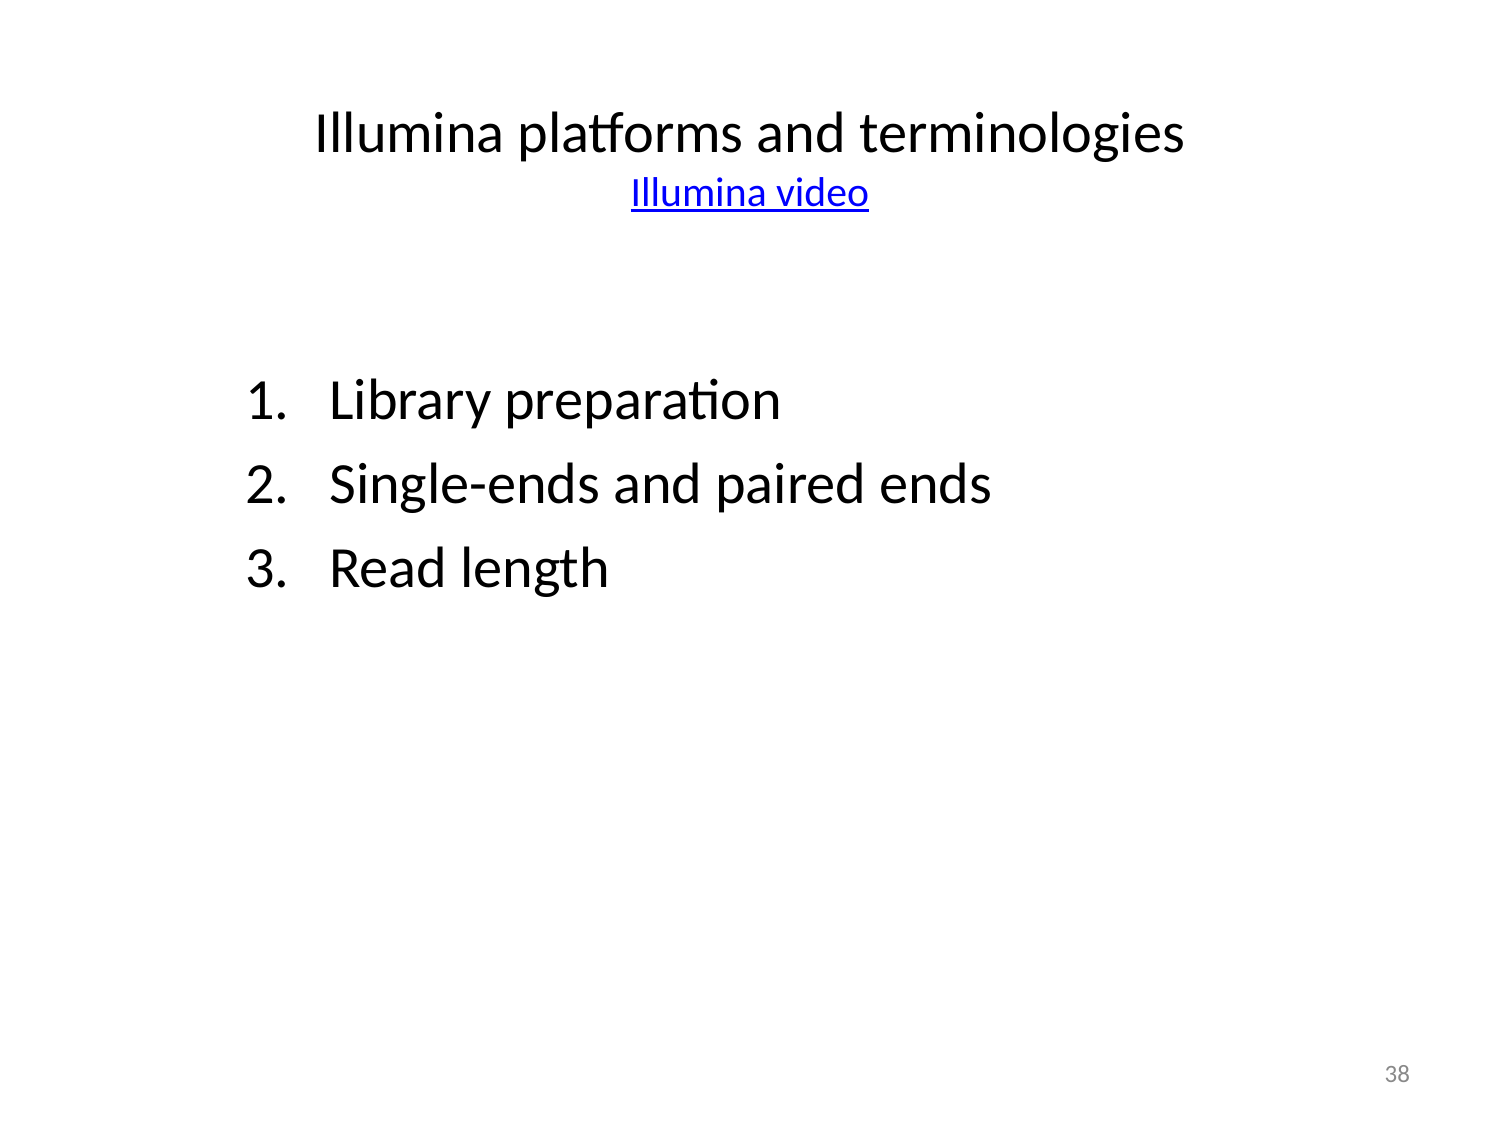

Illumina platforms and terminologies
Illumina video
Library preparation
Single-ends and paired ends
Read length
38